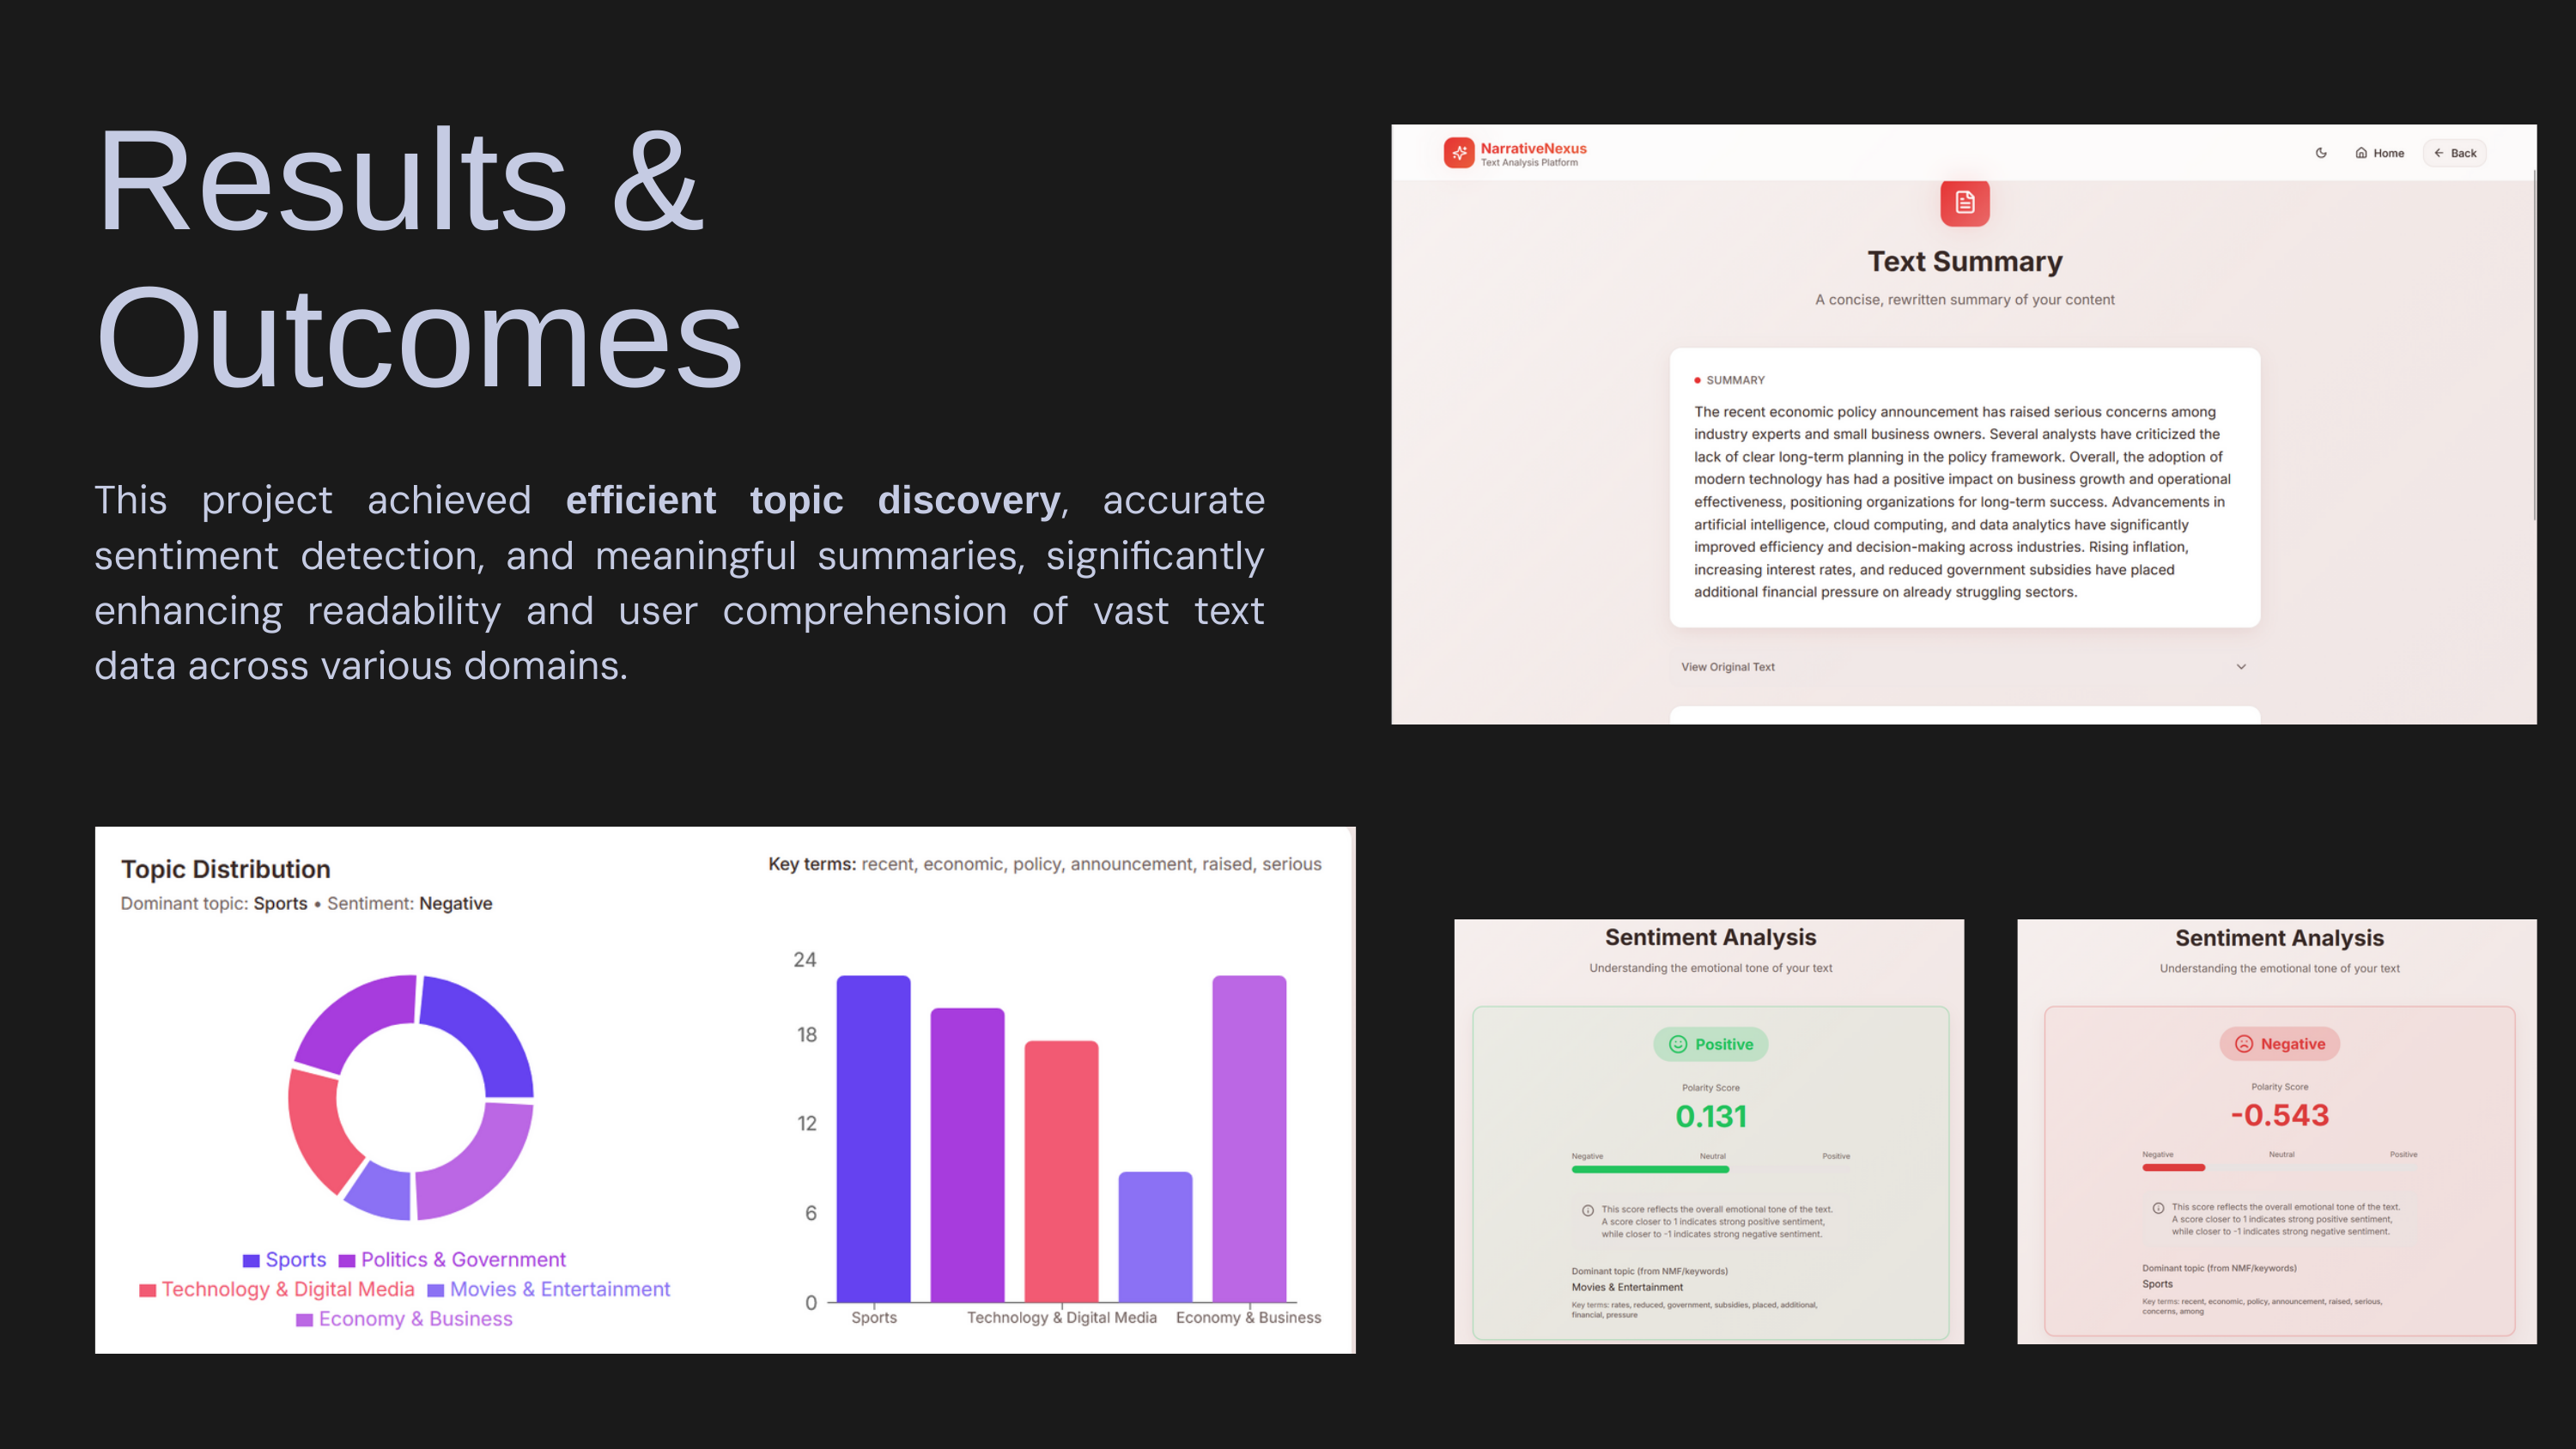

Results & Outcomes
This project achieved efficient topic discovery, accurate sentiment detection, and meaningful summaries, significantly enhancing readability and user comprehension of vast text data across various domains.